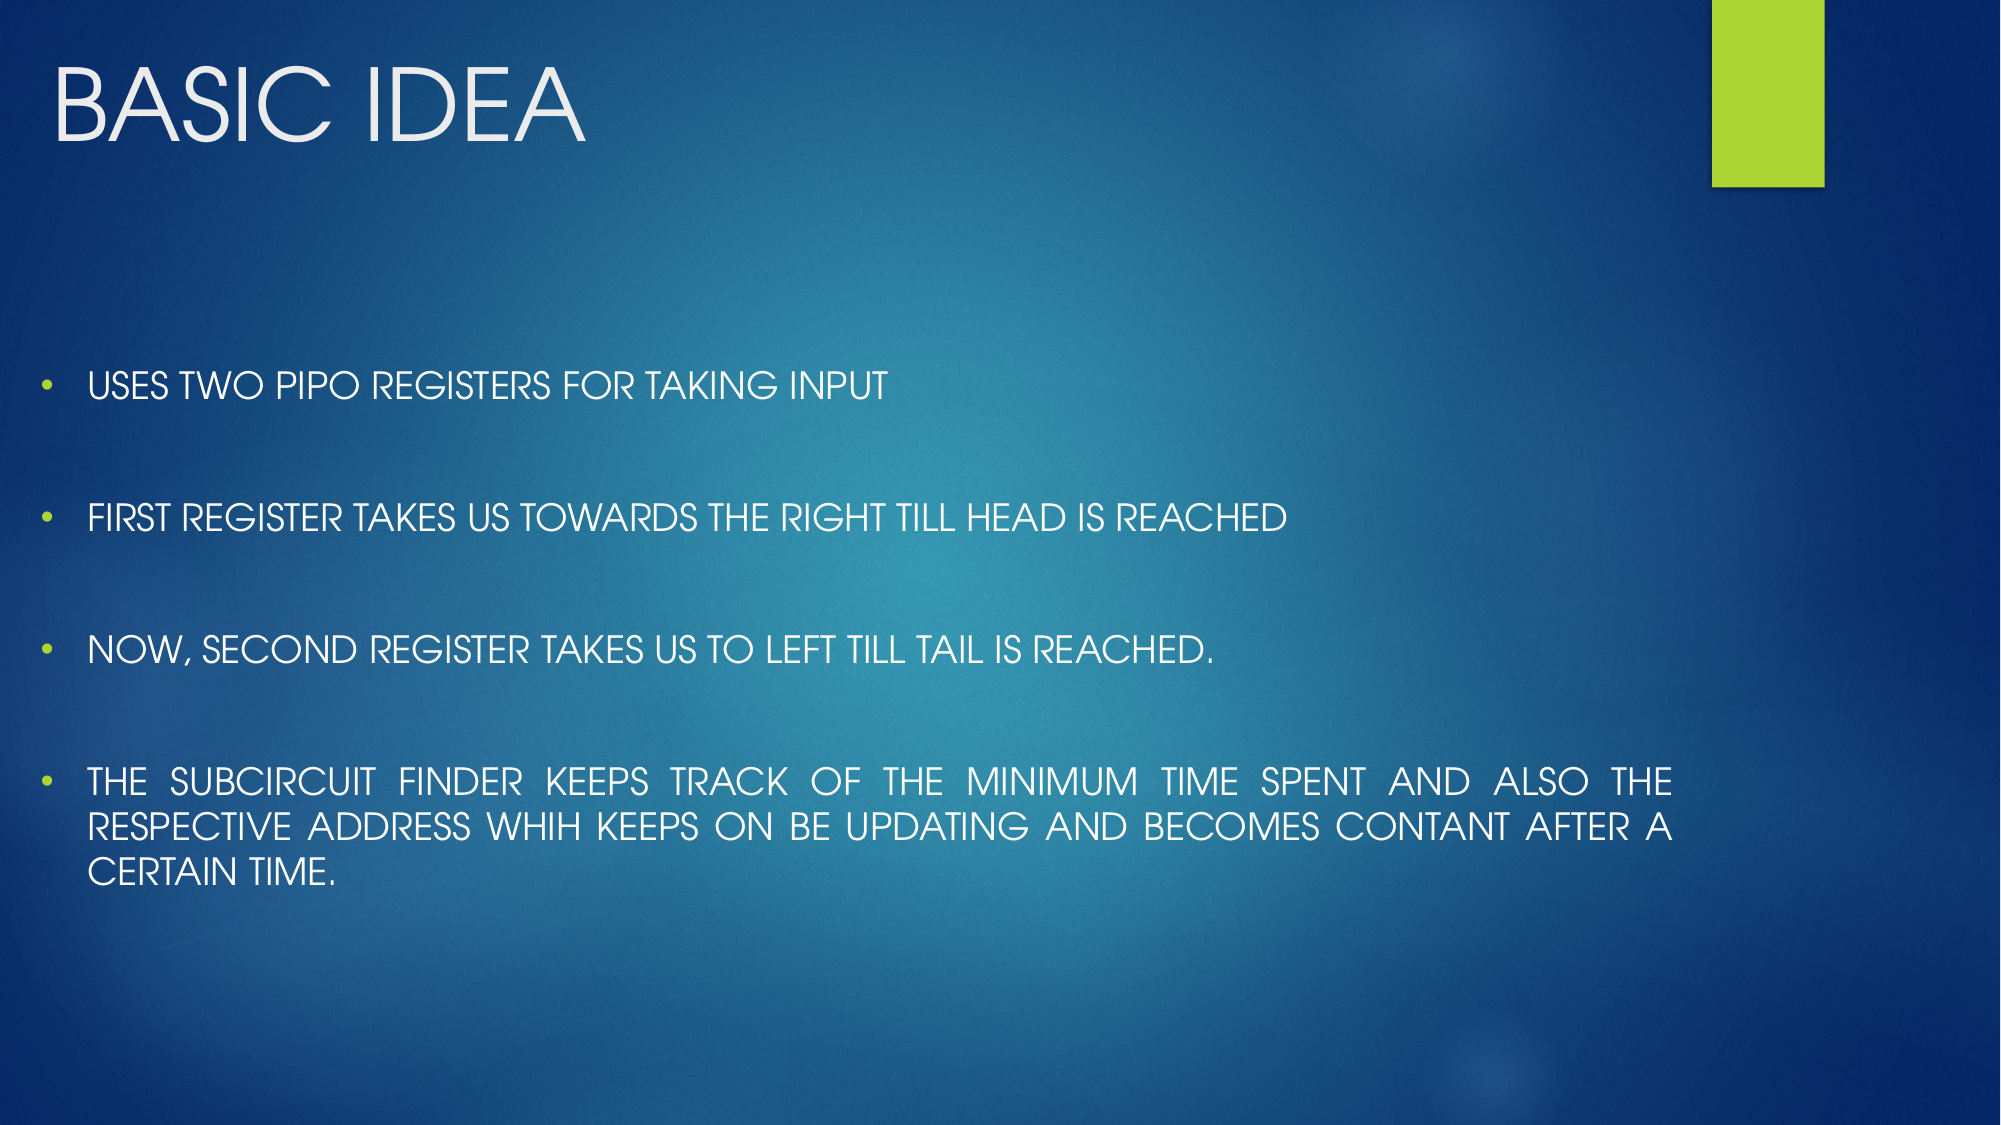

# BASIC IDEA
USES TWO PIPO REGISTERS FOR TAKING INPUT

FIRST REGISTER TAKES US TOWARDS THE RIGHT TILL HEAD IS REACHED

NOW, SECOND REGISTER TAKES US TO LEFT TILL TAIL IS REACHED.

THE SUBCIRCUIT FINDER KEEPS TRACK OF THE MINIMUM TIME SPENT AND ALSO THE RESPECTIVE ADDRESS WHIH KEEPS ON BE UPDATING AND BECOMES CONTANT AFTER A CERTAIN TIME.